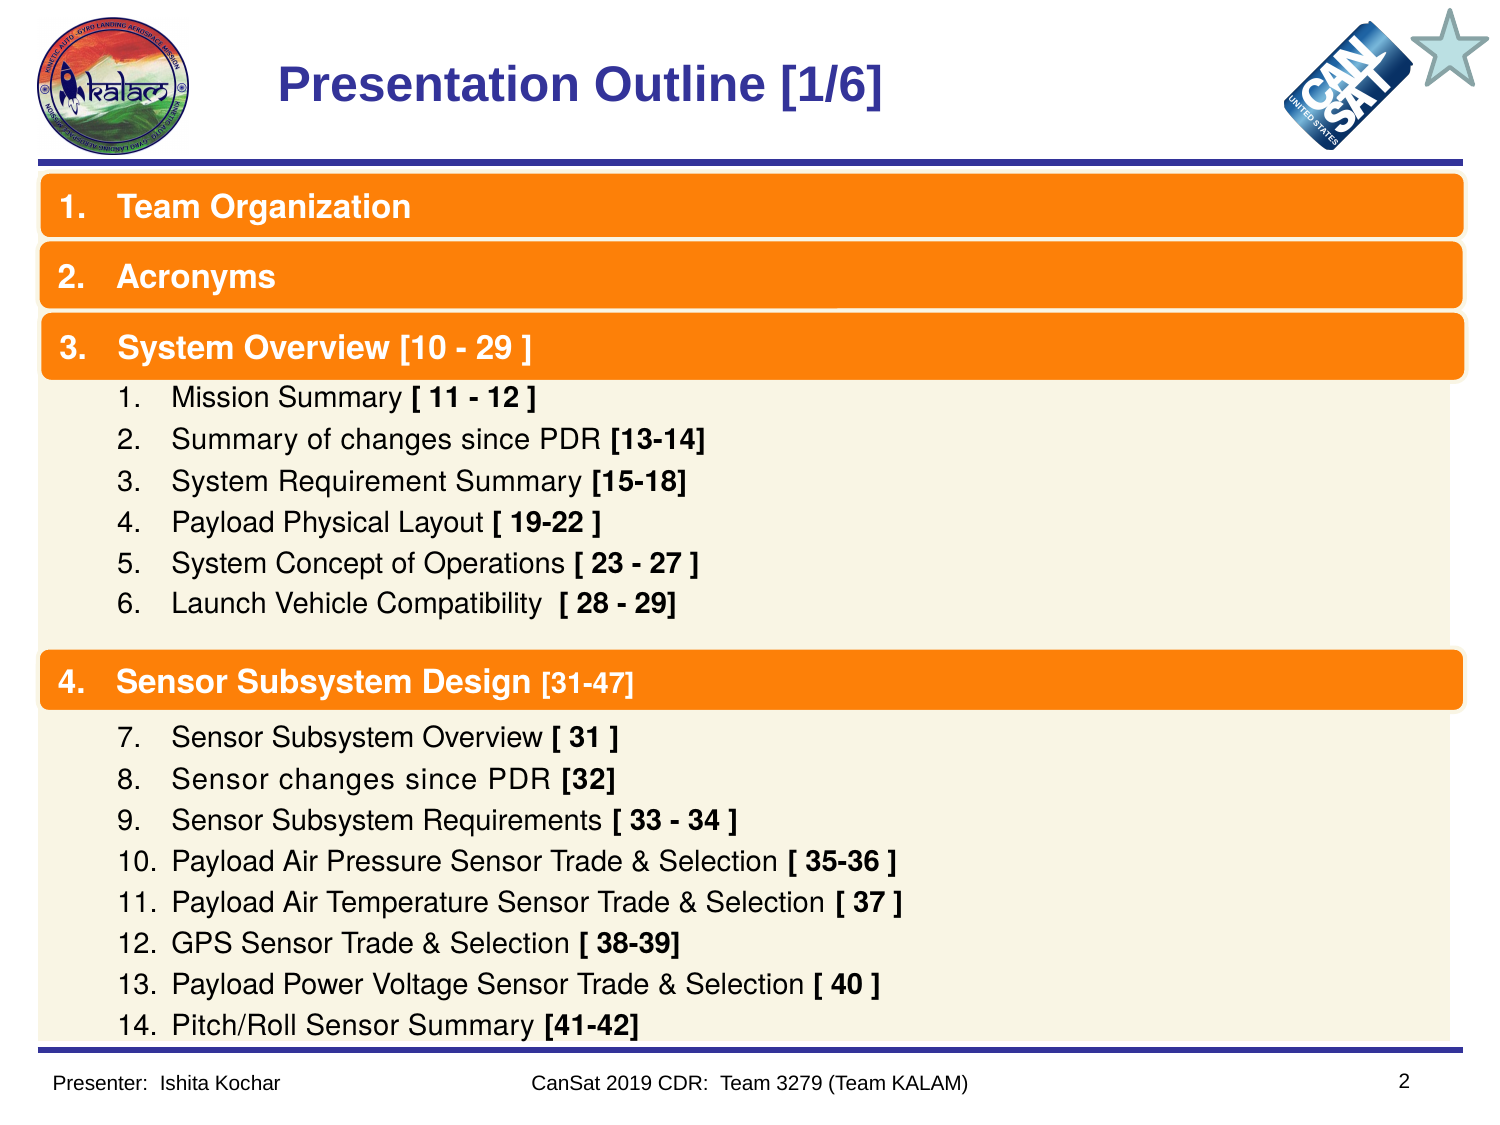

# Presentation Outline [1/6]
1.	Team Organization

Mission Summary [ 11 - 12 ]
Summary of changes since PDR [13-14]
System Requirement Summary [15-18]
Payload Physical Layout [ 19-22 ]
System Concept of Operations [ 23 - 27 ]
Launch Vehicle Compatibility  [ 28 - 29]

Sensor Subsystem Overview [ 31 ]
Sensor changes since PDR [32]
Sensor Subsystem Requirements [ 33 - 34 ]
Payload Air Pressure Sensor Trade & Selection [ 35-36 ]
Payload Air Temperature Sensor Trade & Selection [ 37 ]
GPS Sensor Trade & Selection [ 38-39]
Payload Power Voltage Sensor Trade & Selection [ 40 ]
Pitch/Roll Sensor Summary [41-42]
2.	Acronyms
3.	System Overview [10 - 29 ]
4.	Sensor Subsystem Design [31-47]
2
Presenter:  Ishita Kochar

CanSat 2019 CDR:  Team 3279 (Team KALAM)